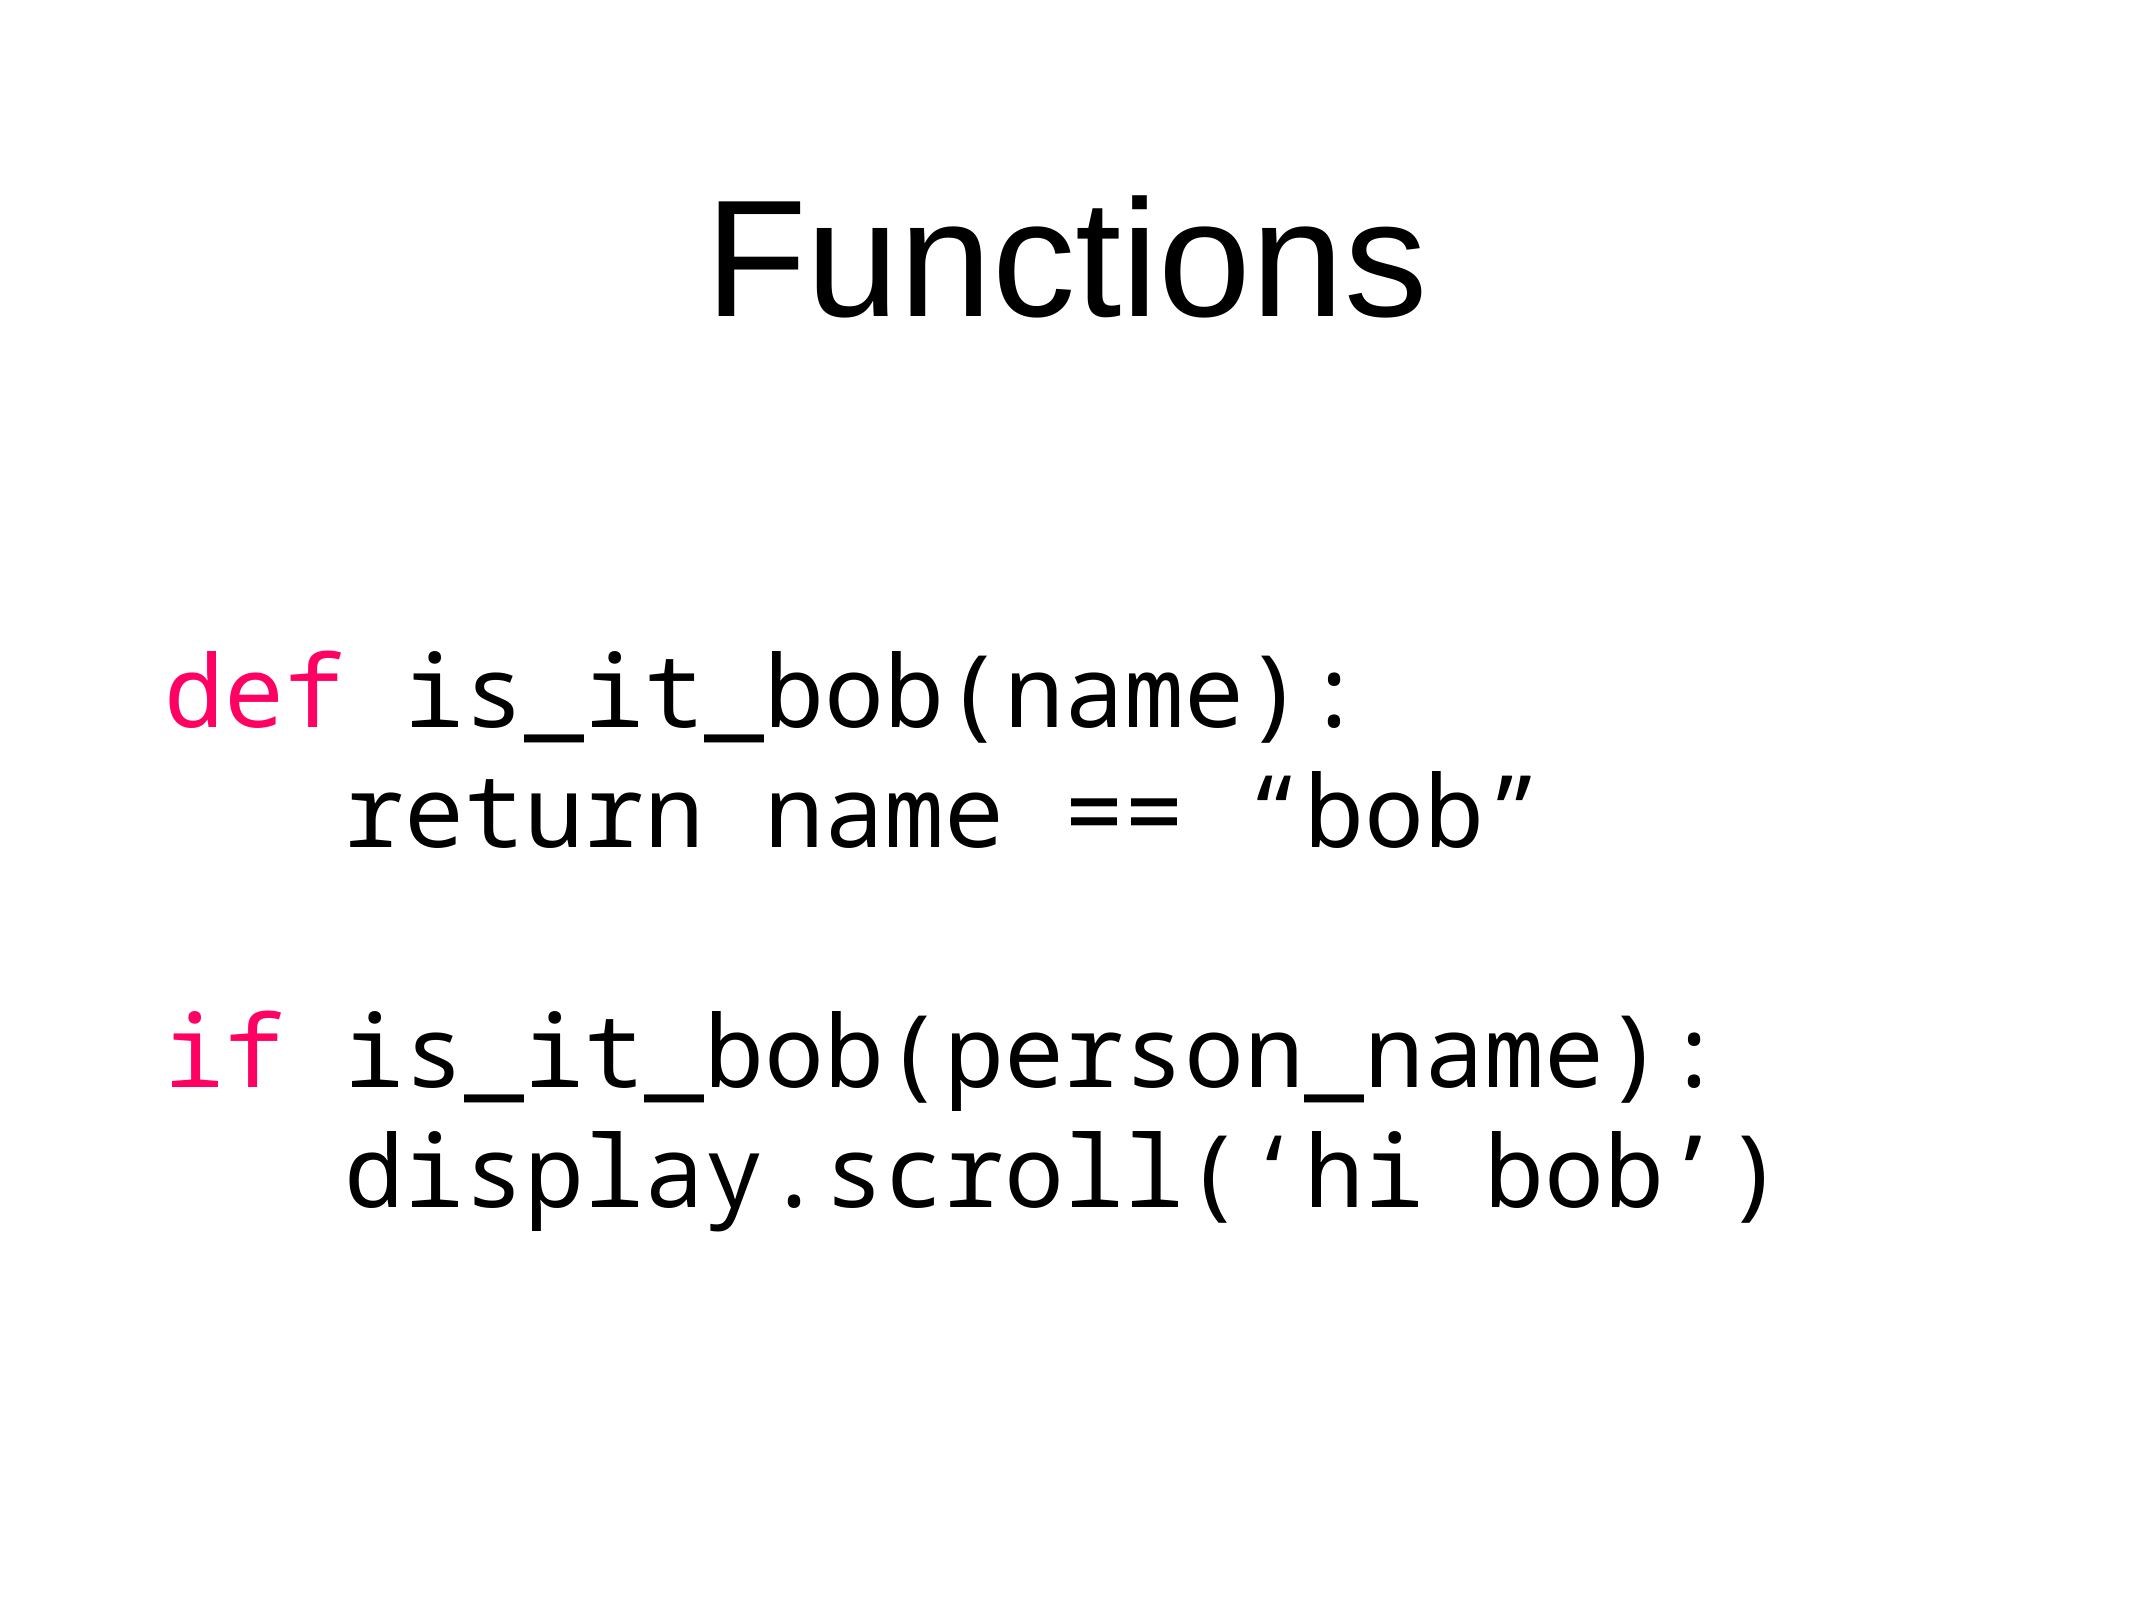

# Functions
def is_it_bob(name):
   return name == “bob”

if is_it_bob(person_name):
   display.scroll(‘hi bob’)